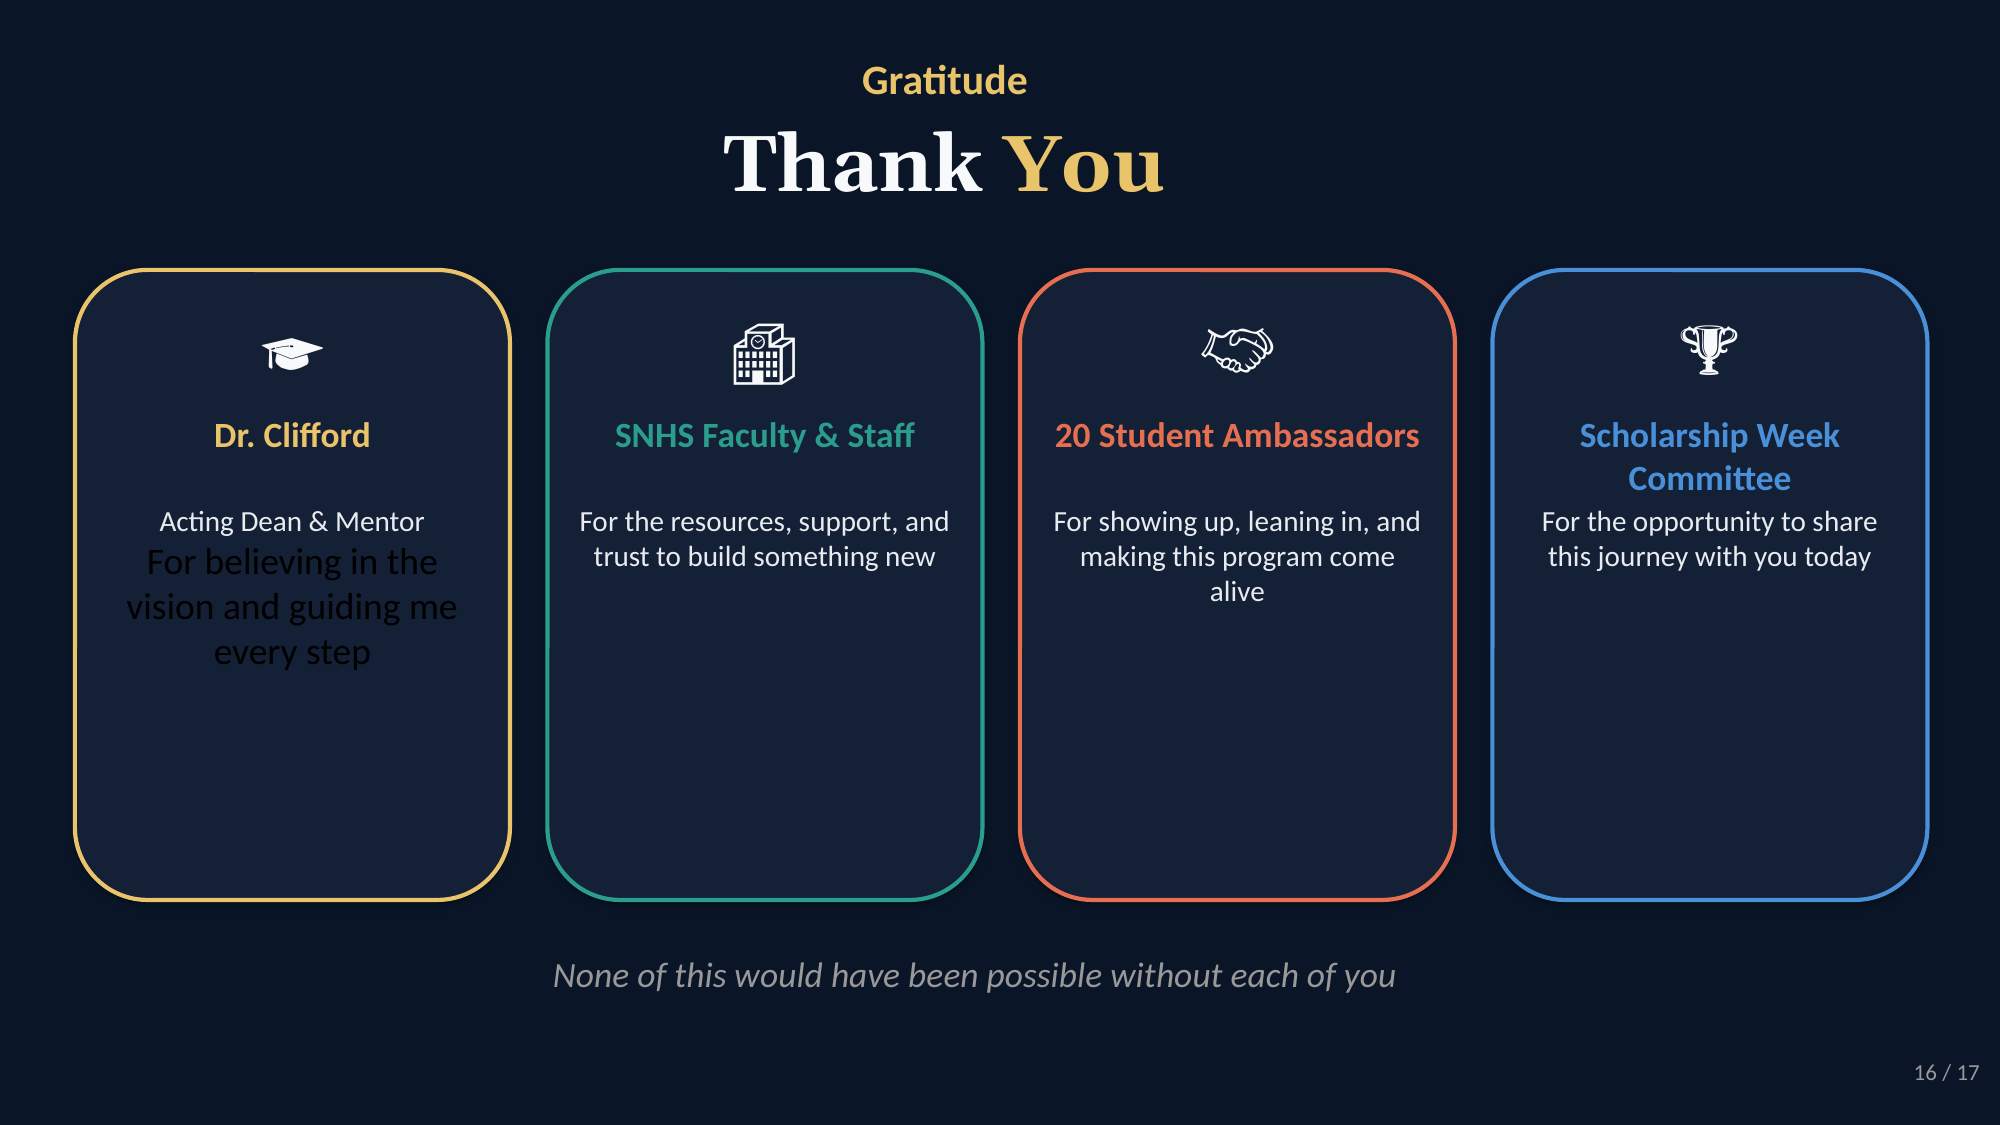

Gratitude
Thank You

🎓
🏫
🤝
🏆
Dr. Clifford
SNHS Faculty & Staff
20 Student Ambassadors
Scholarship Week Committee
Acting Dean & Mentor
For believing in the vision and guiding me every step
For the resources, support, and trust to build something new
For showing up, leaning in, and making this program come alive
For the opportunity to share this journey with you today
None of this would have been possible without each of you
16 / 17